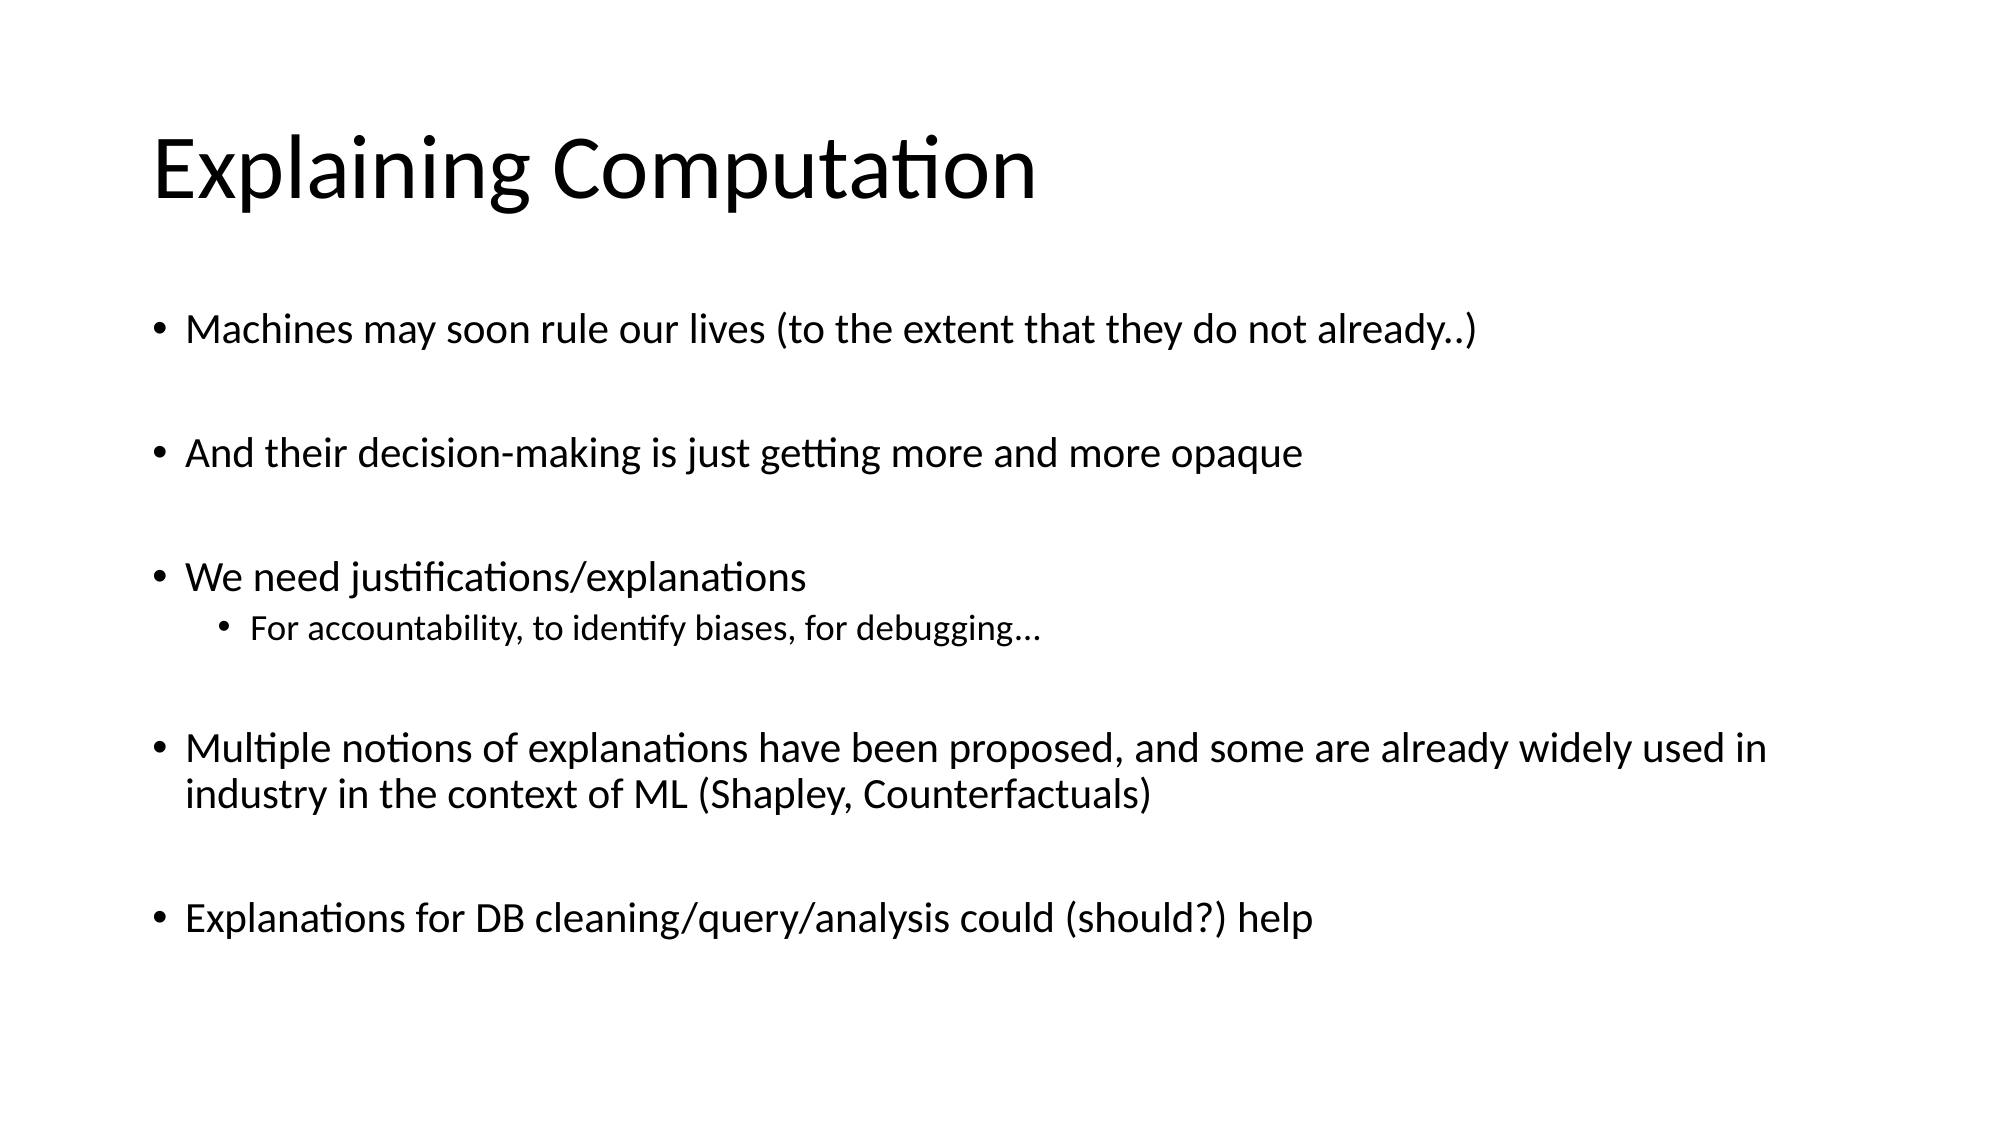

# Explaining Computation
Machines may soon rule our lives (to the extent that they do not already..)

And their decision-making is just getting more and more opaque

We need justifications/explanations
For accountability, to identify biases, for debugging…

Multiple notions of explanations have been proposed, and some are already widely used in industry in the context of ML (Shapley, Counterfactuals)

Explanations for DB cleaning/query/analysis could (should?) help